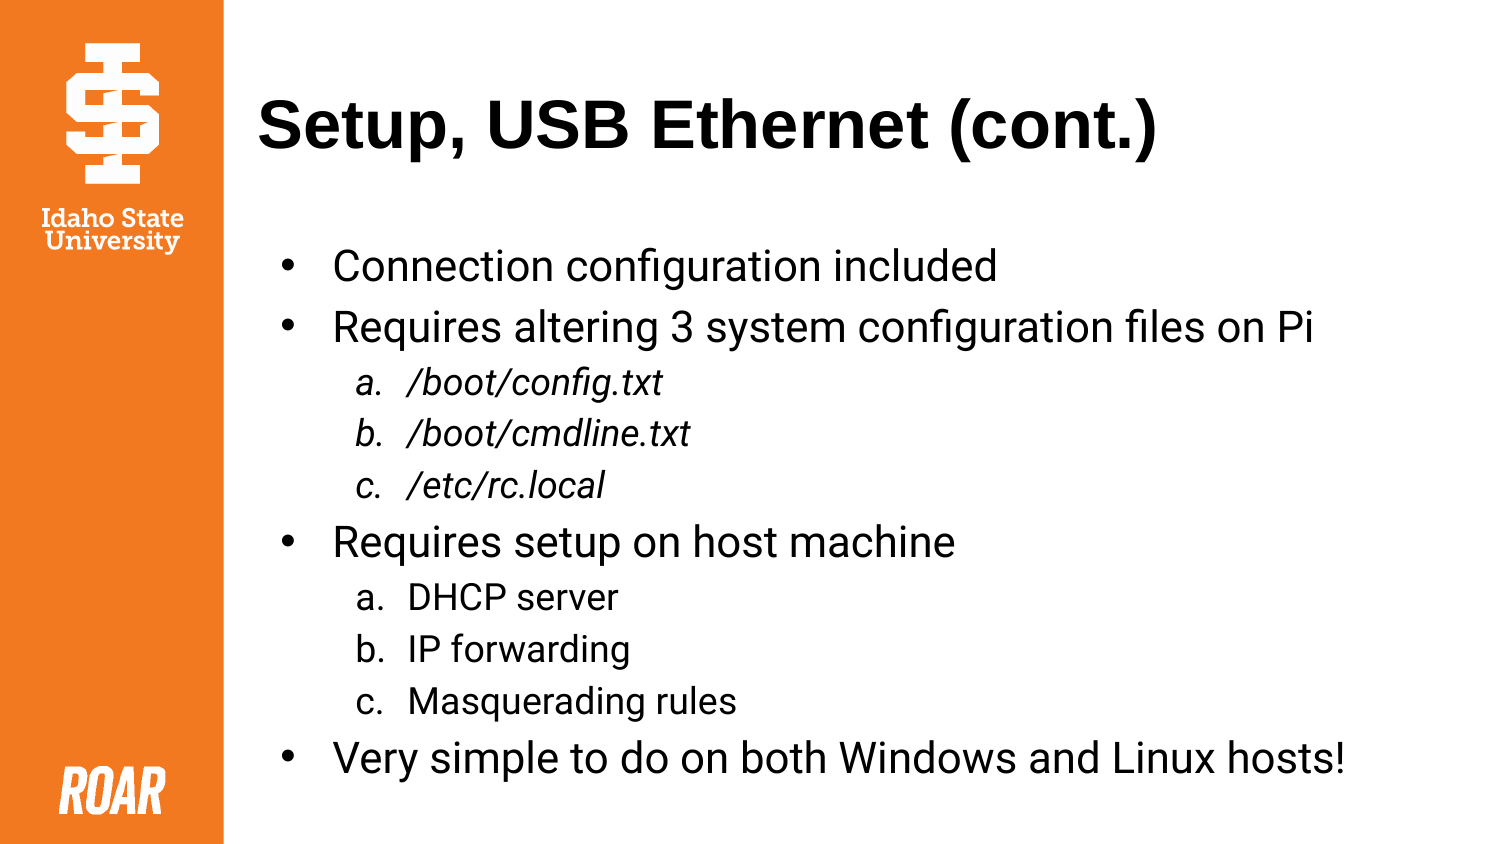

# Setup, USB Ethernet (cont.)
Connection configuration included
Requires altering 3 system configuration files on Pi
/boot/config.txt
/boot/cmdline.txt
/etc/rc.local
Requires setup on host machine
DHCP server
IP forwarding
Masquerading rules
Very simple to do on both Windows and Linux hosts!